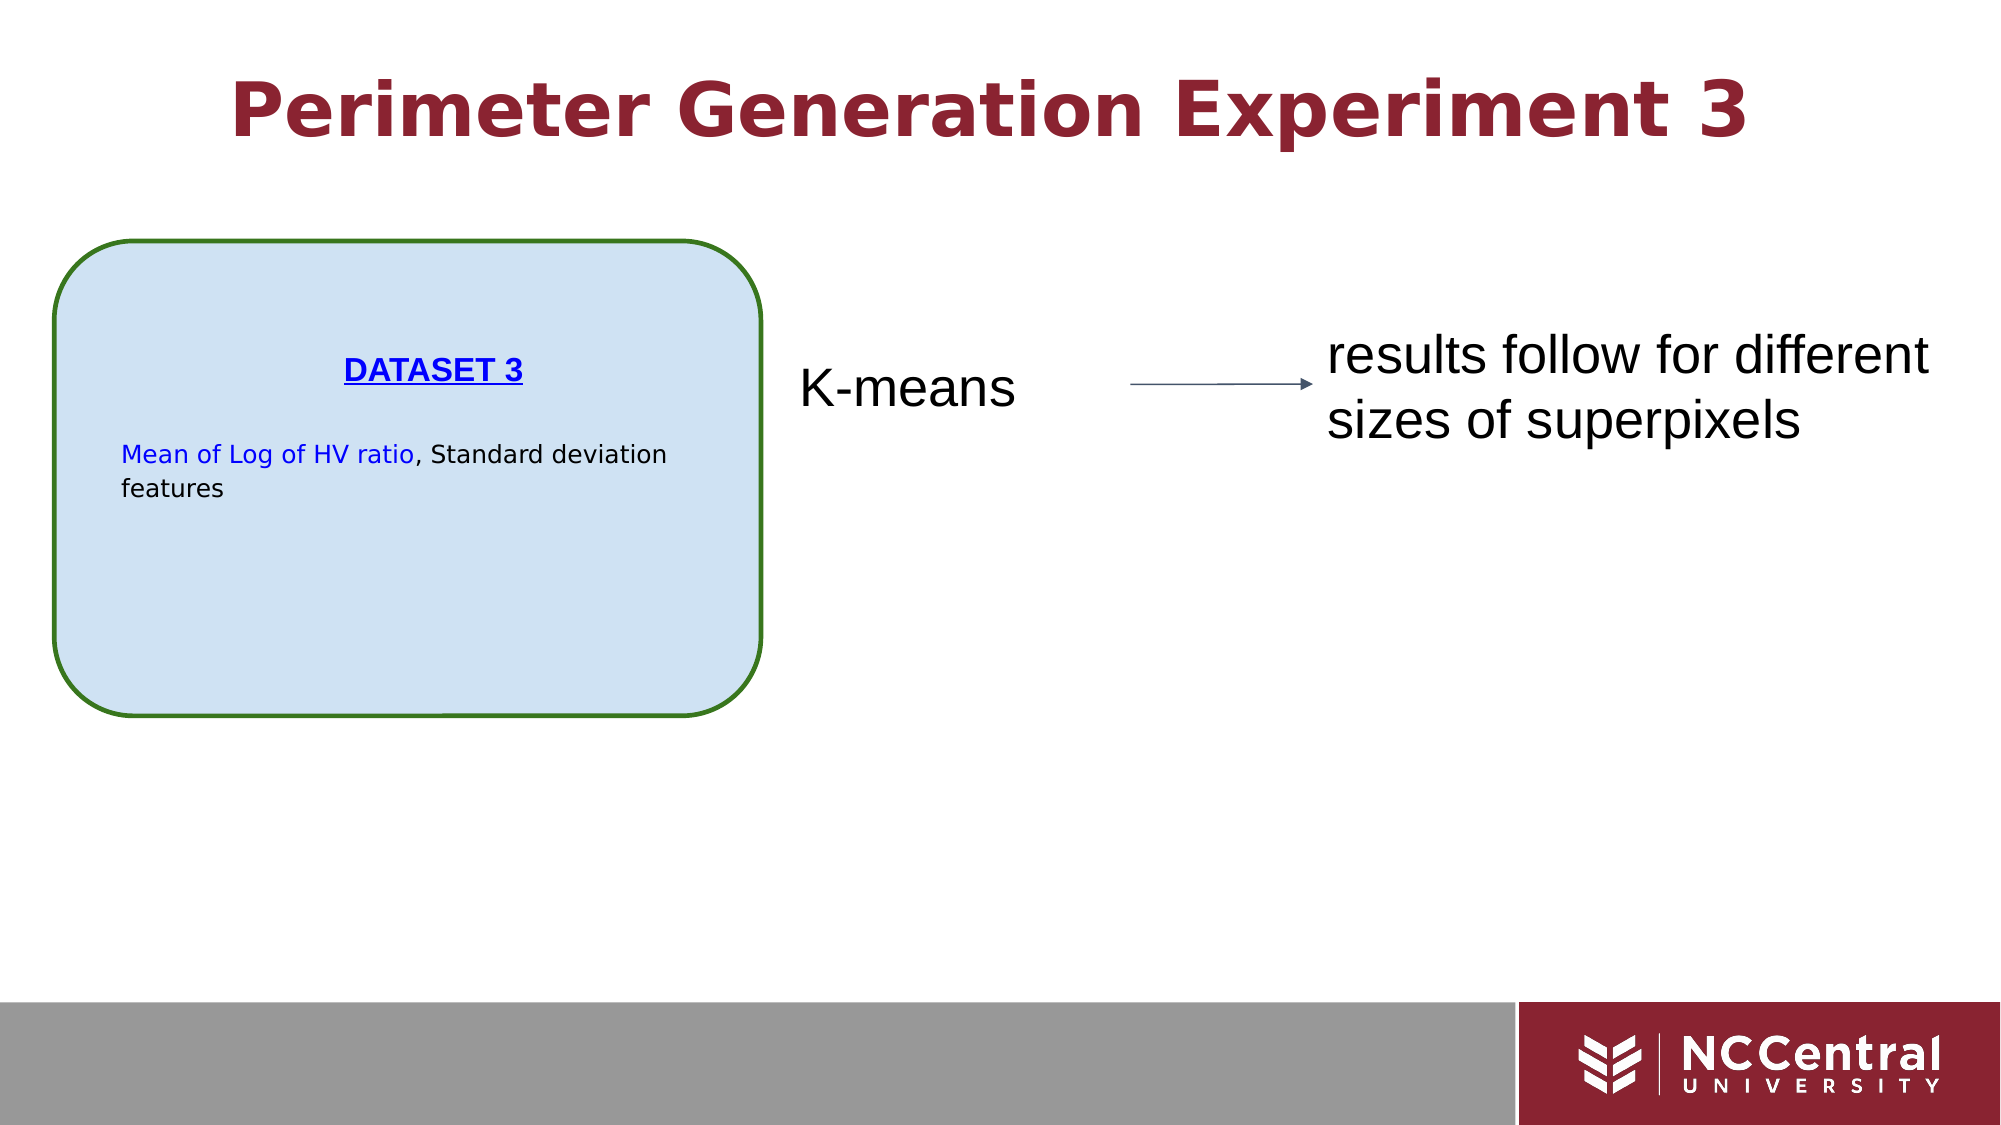

# Perimeter Generation Experiment 3

results follow for different sizes of superpixels
DATASET 3

Mean of Log of HV ratio, Standard deviation features
K-means